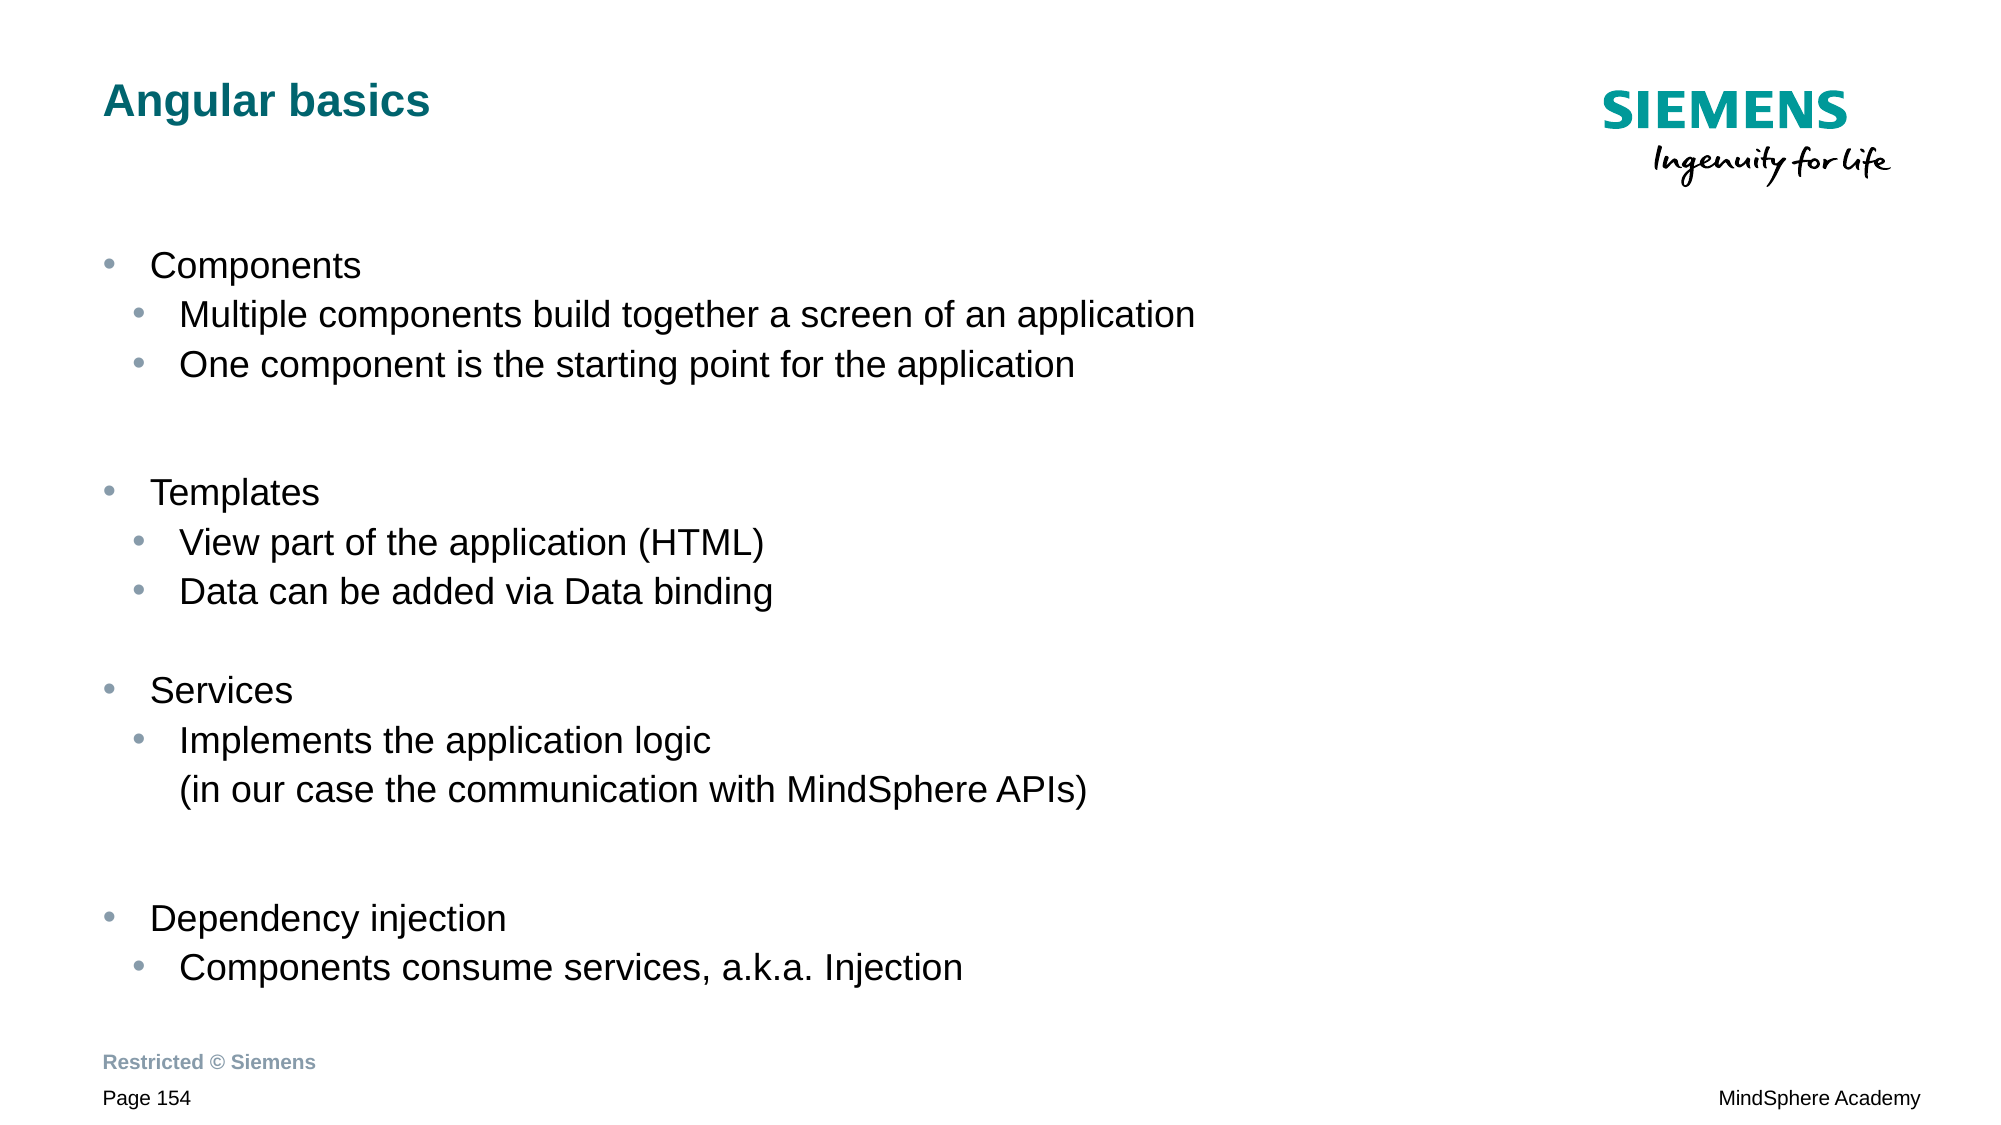

# Angular basics
Components
Multiple components build together a screen of an application
One component is the starting point for the application

Templates
View part of the application (HTML)
Data can be added via Data binding

Services
Implements the application logic
(in our case the communication with MindSphere APIs)

Dependency injection
Components consume services, a.k.a. Injection